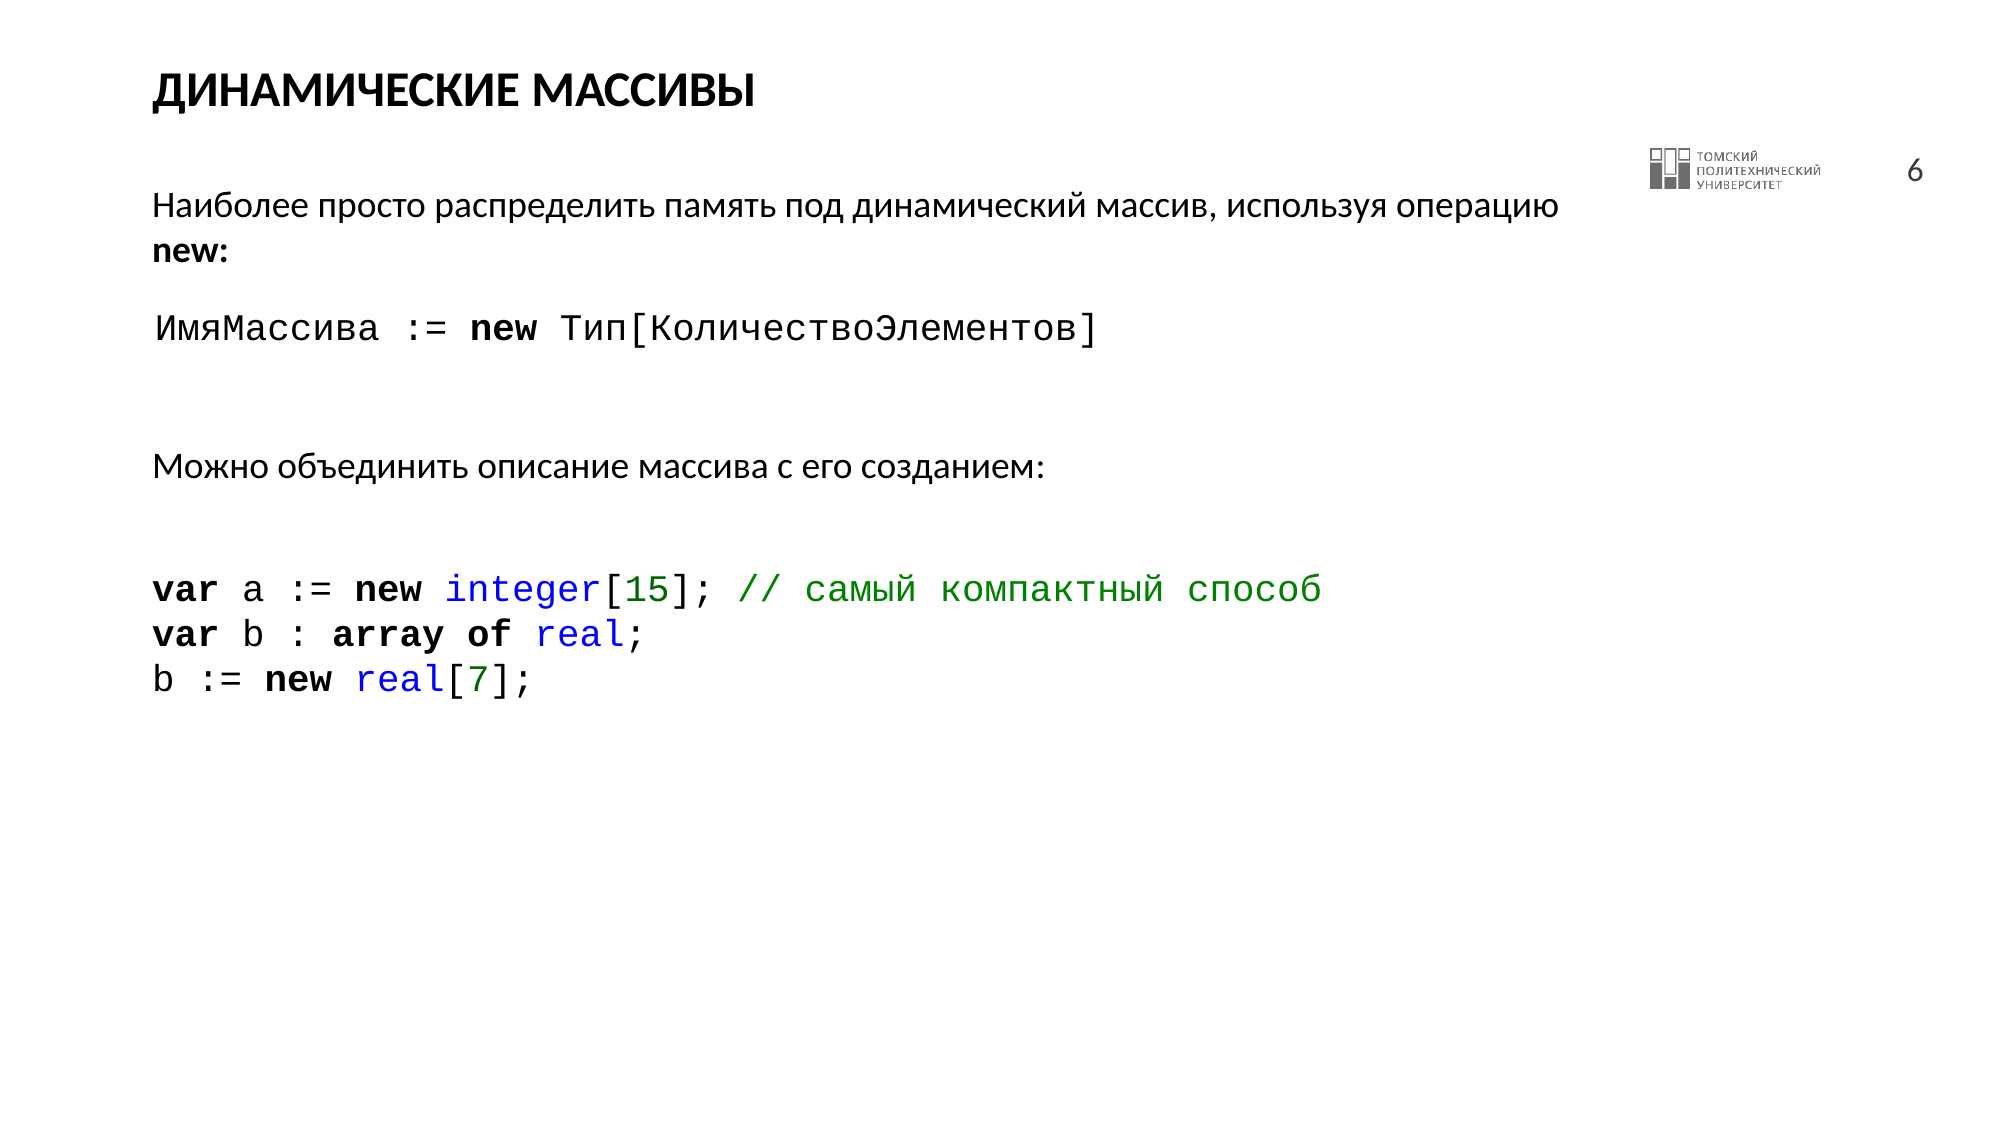

# ДИНАМИЧЕСКИЕ МАССИВЫ
Наиболее просто распределить память под динамический массив, используя операцию new:
ИмяМассива := new Тип[КоличествоЭлементов]
Можно объединить описание массива с его созданием:
var a := new integer[15]; // самый компактный способ
var b : array of real;
b := new real[7];